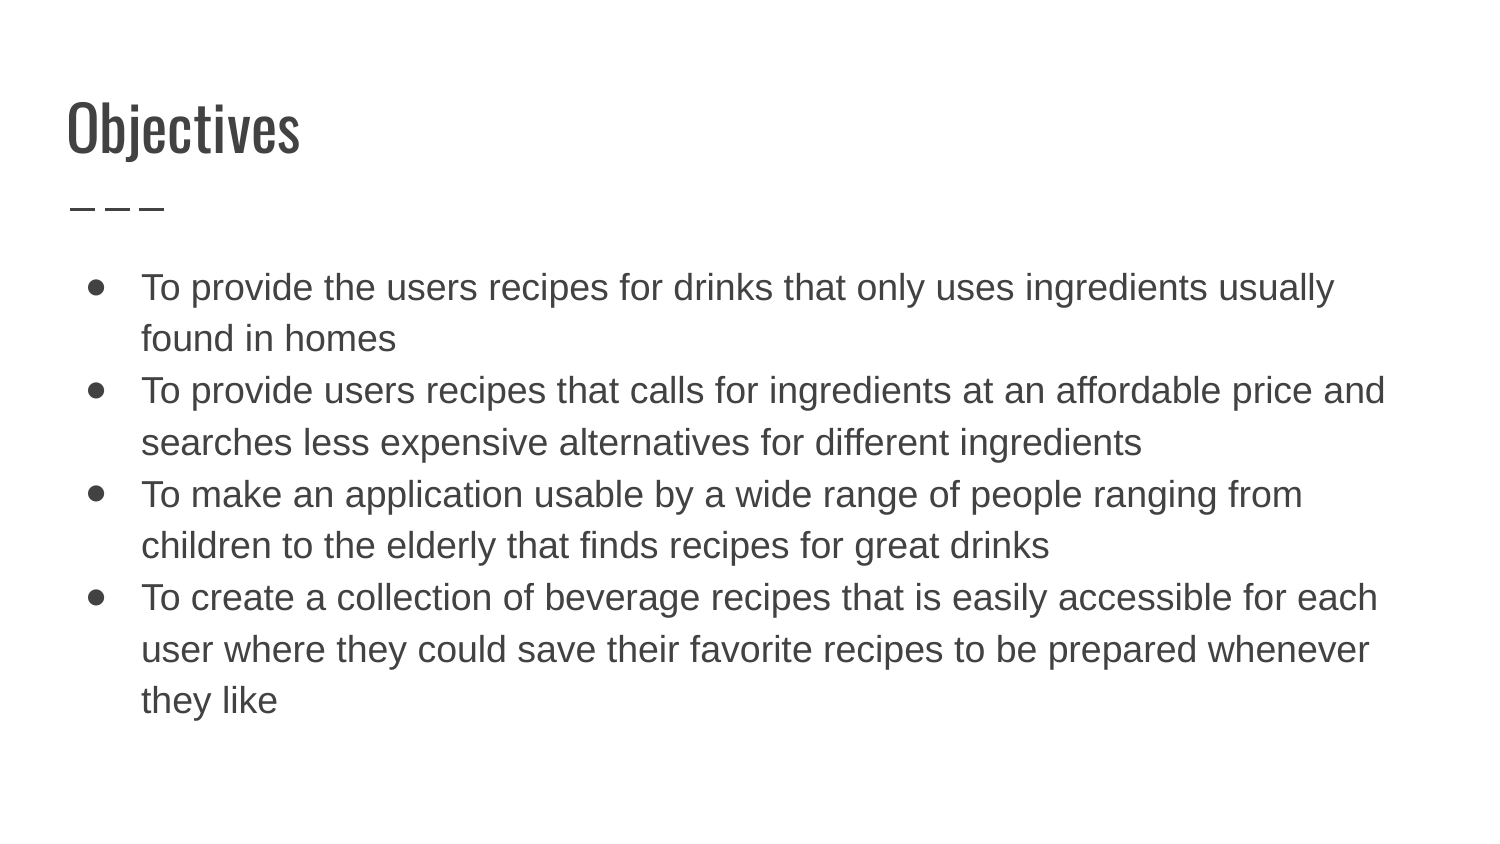

# Objectives
To provide the users recipes for drinks that only uses ingredients usually found in homes
To provide users recipes that calls for ingredients at an affordable price and searches less expensive alternatives for different ingredients
To make an application usable by a wide range of people ranging from children to the elderly that finds recipes for great drinks
To create a collection of beverage recipes that is easily accessible for each user where they could save their favorite recipes to be prepared whenever they like